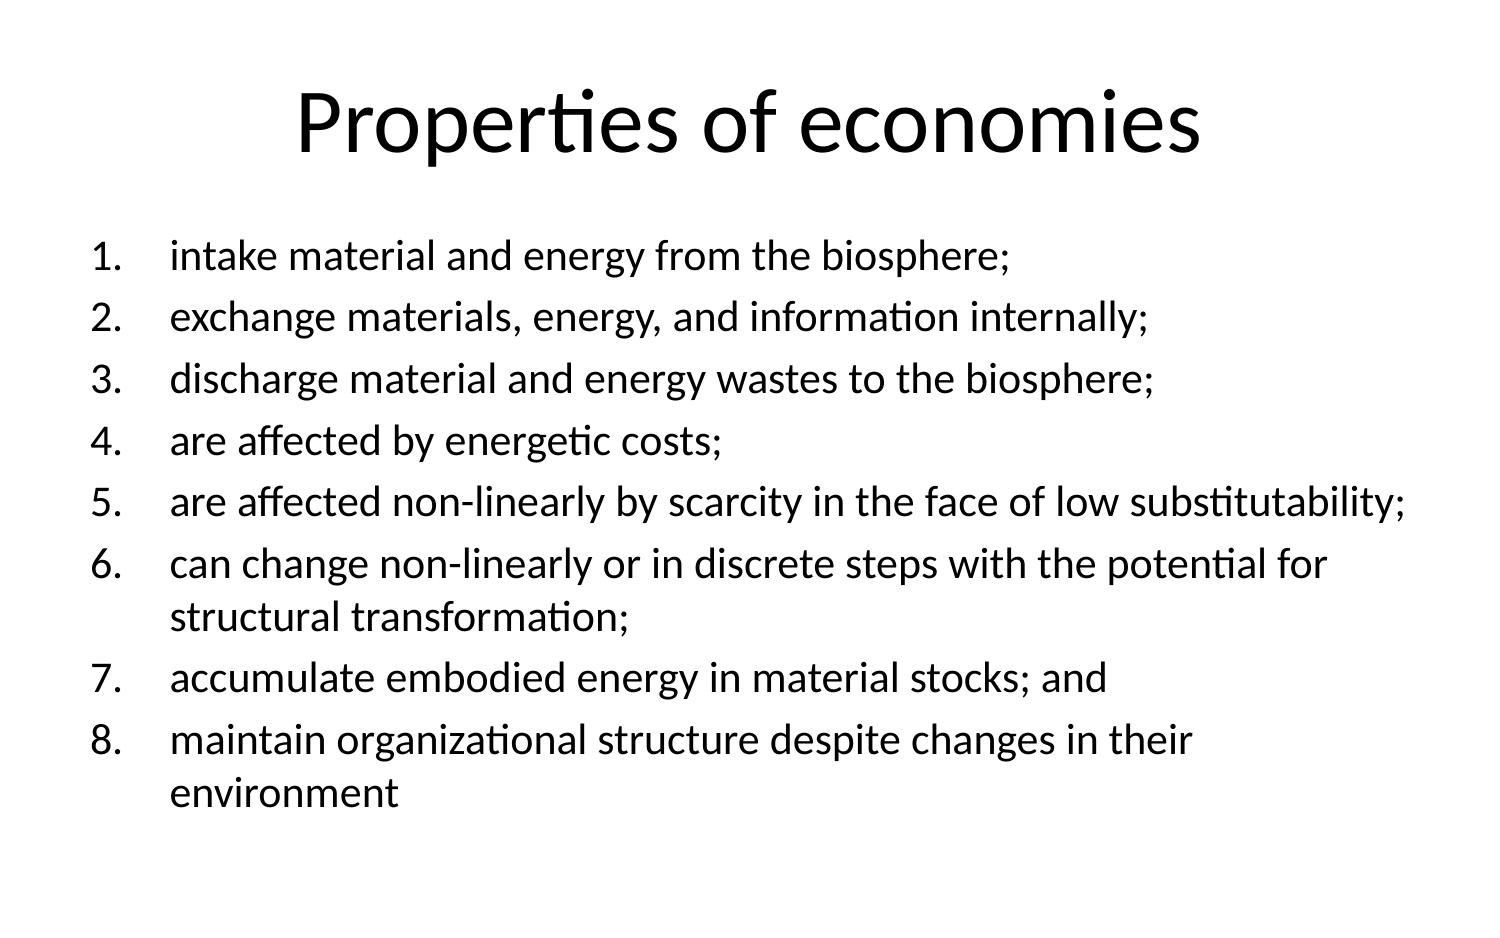

# Properties of economies
intake material and energy from the biosphere;
exchange materials, energy, and information internally;
discharge material and energy wastes to the biosphere;
are affected by energetic costs;
are affected non-linearly by scarcity in the face of low substitutability;
can change non-linearly or in discrete steps with the potential for structural transformation;
accumulate embodied energy in material stocks; and
maintain organizational structure despite changes in their environment